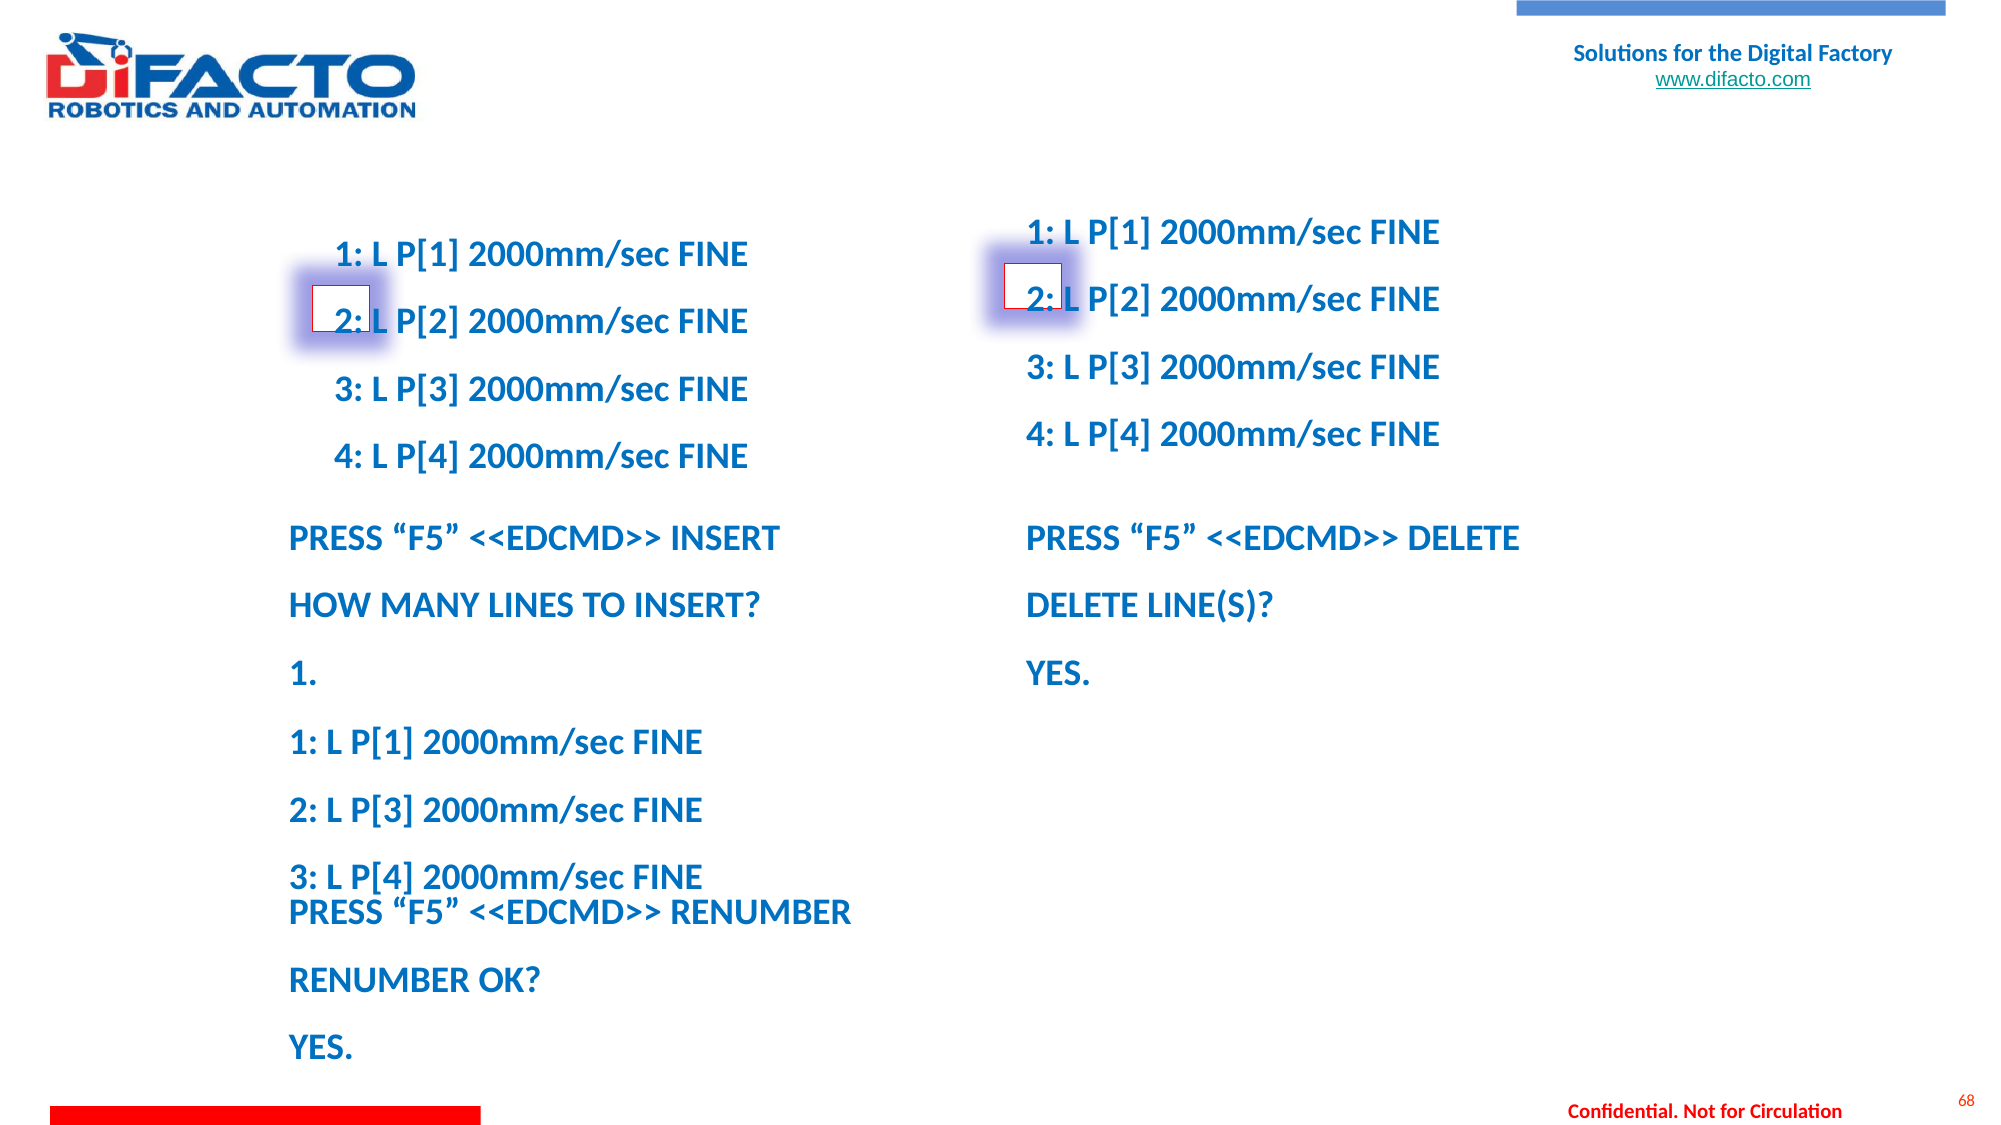

1: L P[1] 2000mm/sec FINE
2: L P[2] 2000mm/sec FINE
3: L P[3] 2000mm/sec FINE
4: L P[4] 2000mm/sec FINE
1: L P[1] 2000mm/sec FINE
2: L P[2] 2000mm/sec FINE
3: L P[3] 2000mm/sec FINE
4: L P[4] 2000mm/sec FINE

PRESS “F5” <<EDCMD>> INSERT
HOW MANY LINES TO INSERT?
1.
PRESS “F5” <<EDCMD>> DELETE
DELETE LINE(S)?
YES.
1: L P[1] 2000mm/sec FINE
2: L P[3] 2000mm/sec FINE
3: L P[4] 2000mm/sec FINE
PRESS “F5” <<EDCMD>> RENUMBER
RENUMBER OK?
YES.